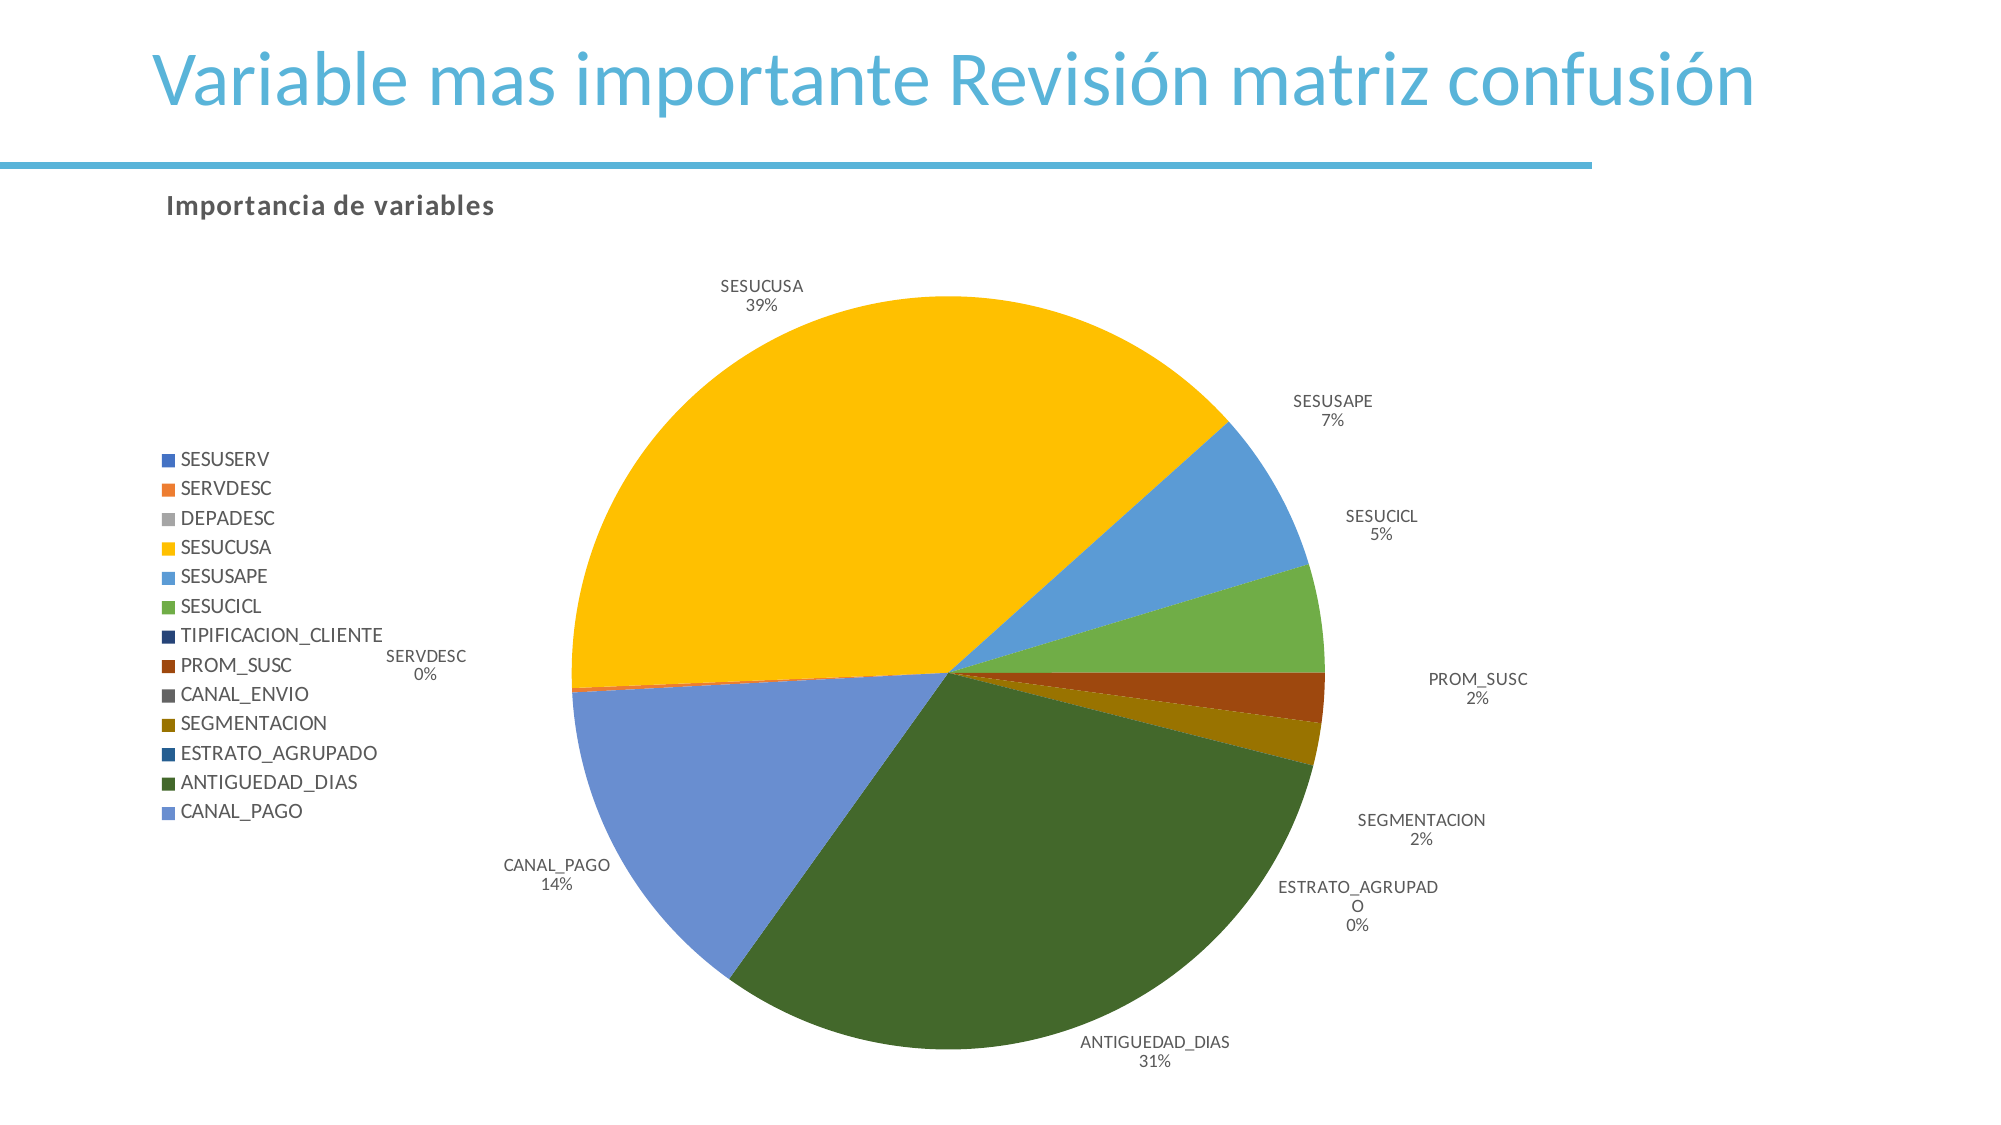

Variable mas importante Revisión matriz confusión

### Chart: Importancia de variables

| Category |  |
|---|---|
| SESUSERV | 0.0 |
| SERVDESC | 0.00189 |
| DEPADESC | 0.0 |
| SESUCUSA | 0.39017 |
| SESUSAPE | 0.06967 |
| SESUCICL | 0.0465 |
| TIPIFICACION_CLIENTE | 0.0 |
| PROM_SUSC | 0.02148 |
| CANAL_ENVIO | 0.0 |
| SEGMENTACION | 0.01825 |
| ESTRATO_AGRUPADO | 4e-05 |
| ANTIGUEDAD_DIAS | 0.30926 |
| CANAL_PAGO | 0.14275 |